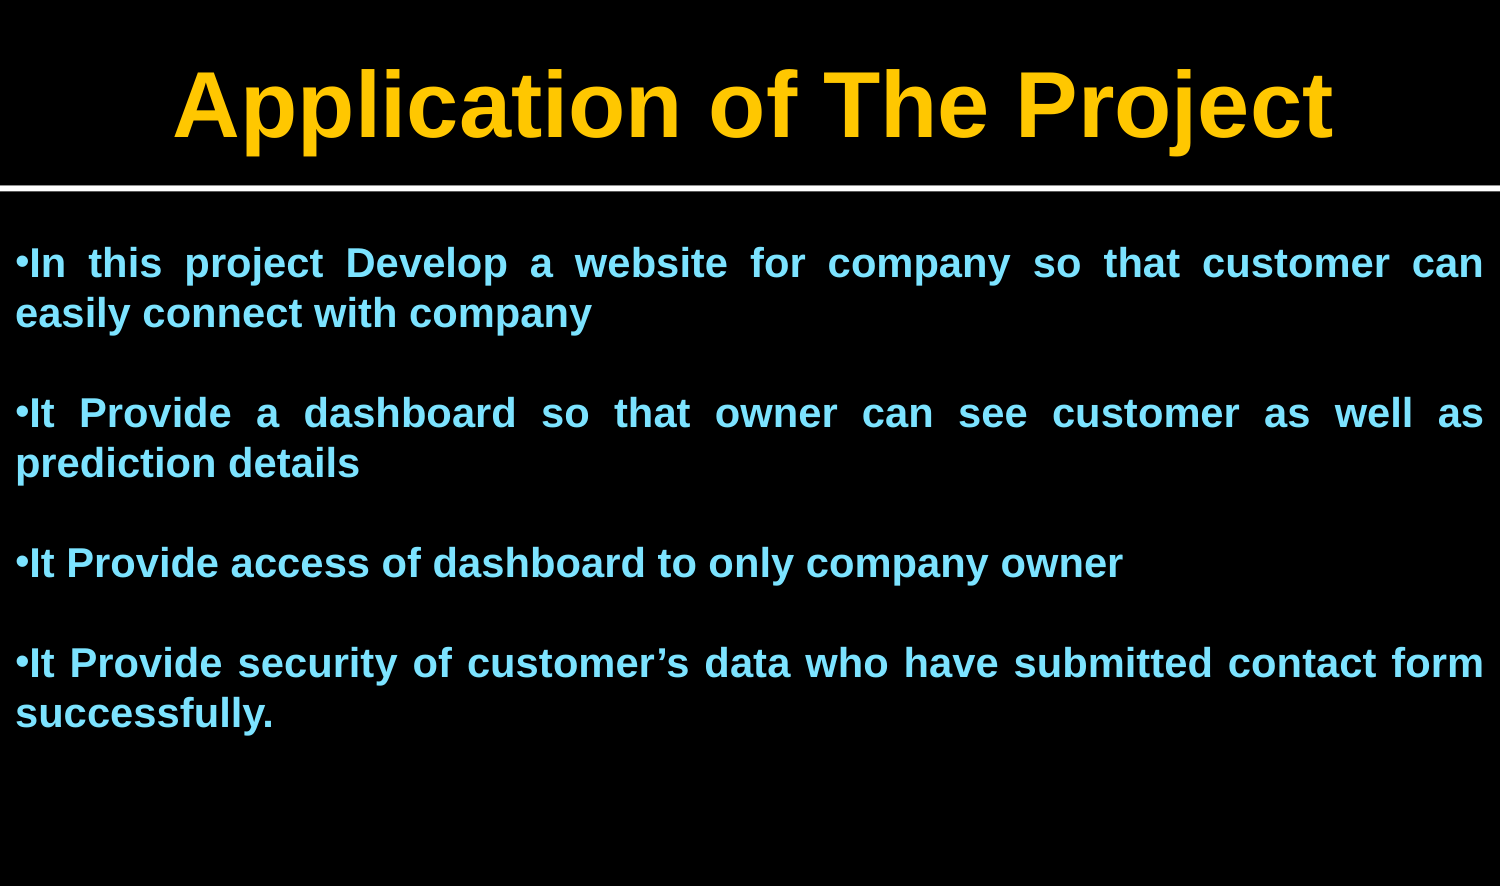

# Application of The Project
In this project Develop a website for company so that customer can easily connect with company

It Provide a dashboard so that owner can see customer as well as prediction details

It Provide access of dashboard to only company owner

It Provide security of customer’s data who have submitted contact form successfully.